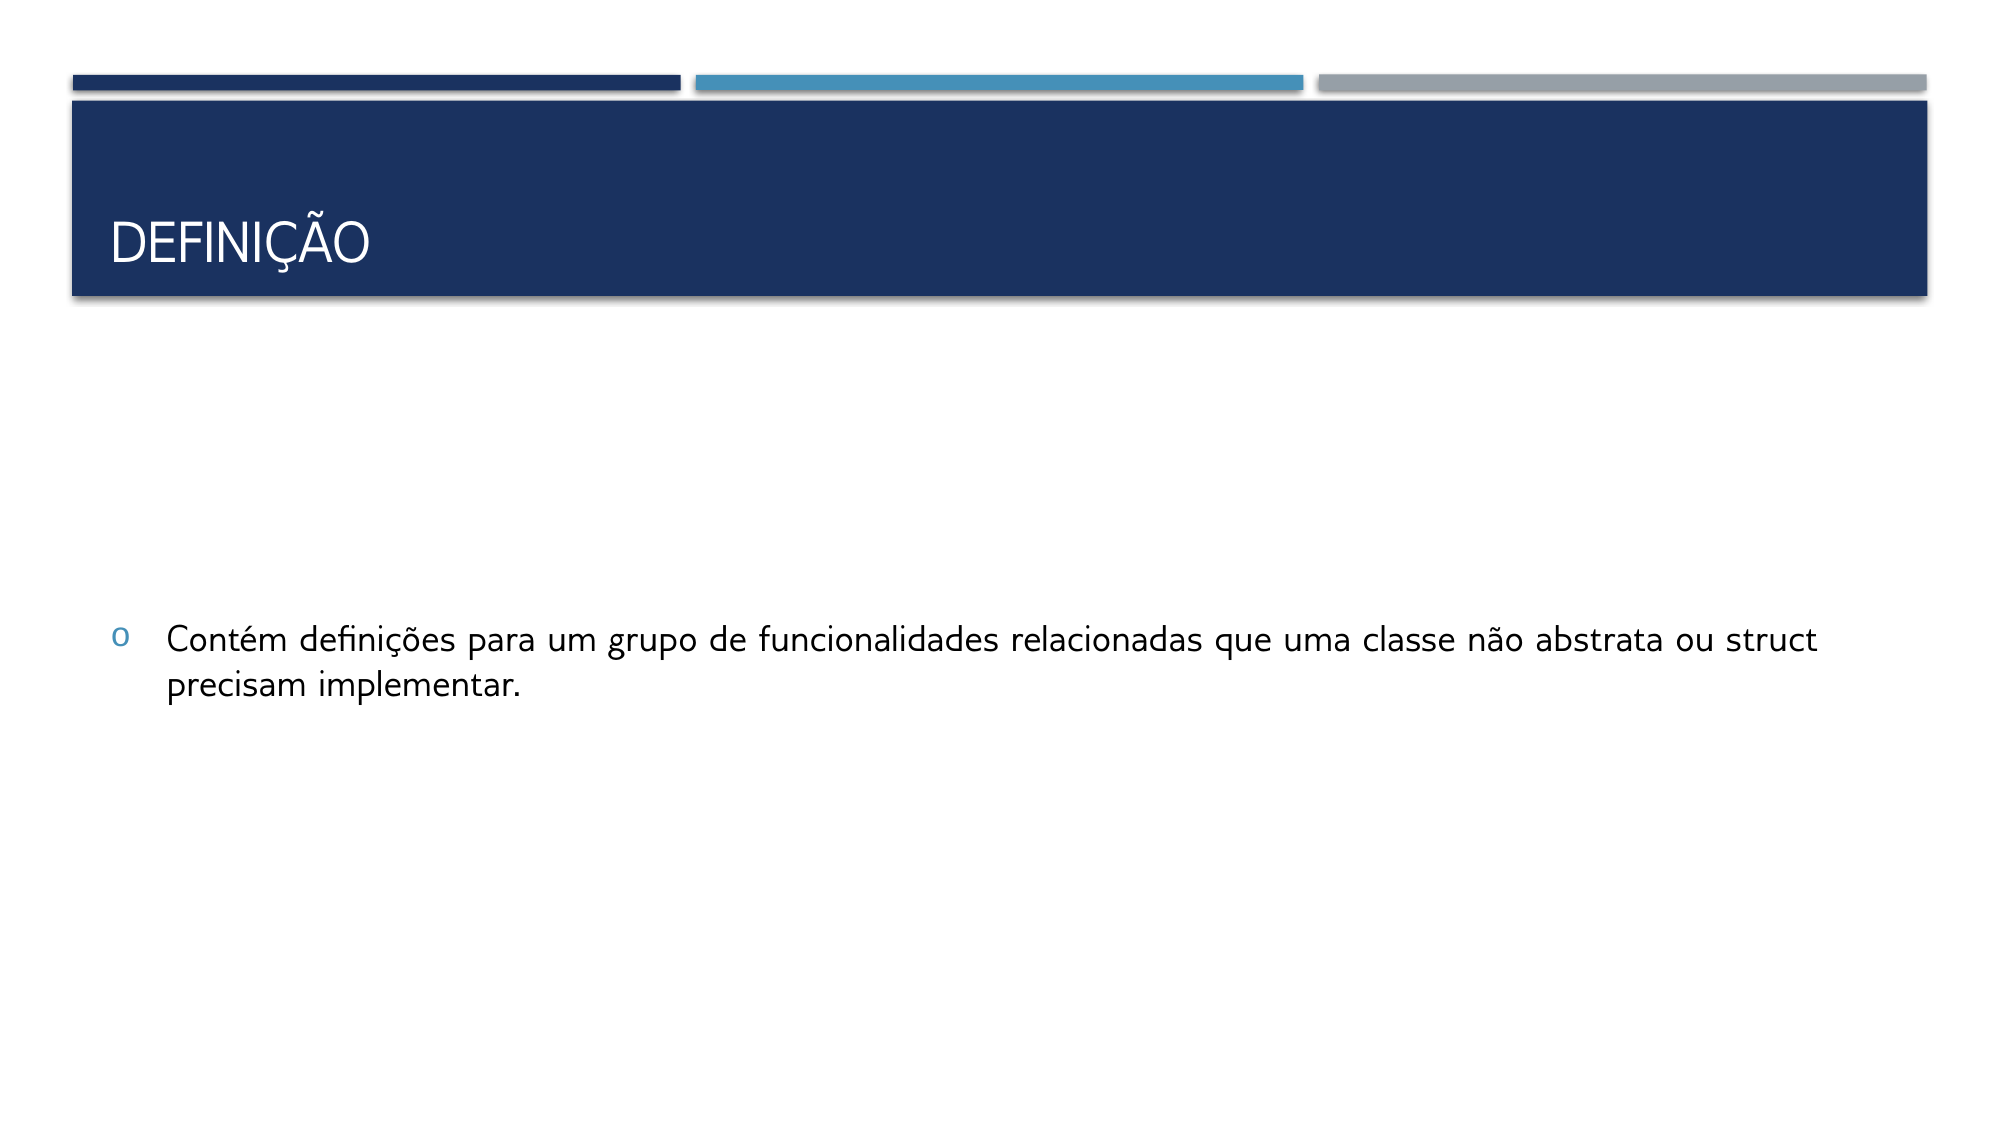

# Definição
Contém definições para um grupo de funcionalidades relacionadas que uma classe não abstrata ou struct precisam implementar.